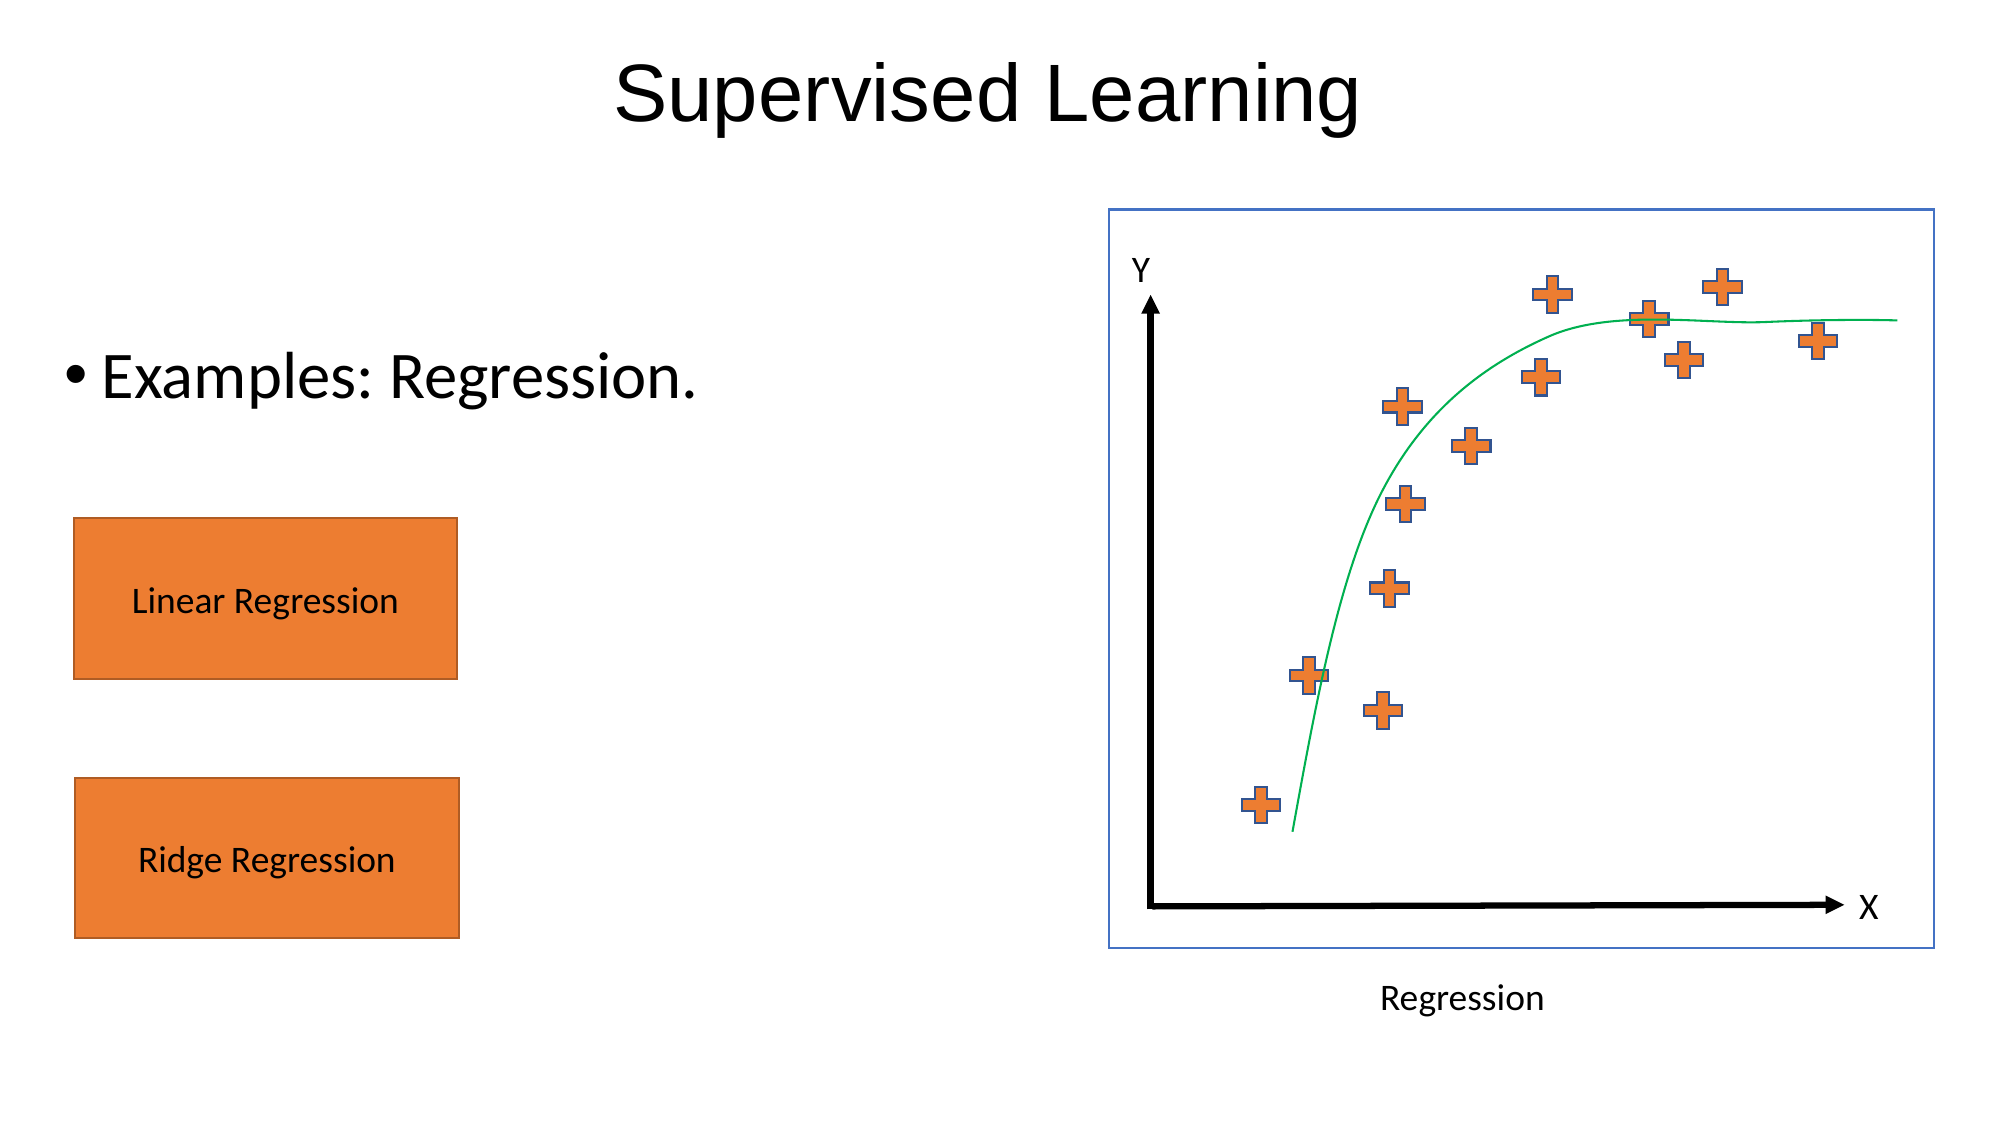

Supervised Learning

Y

X
Regression

Examples: Regression.
Linear Regression
Ridge Regression